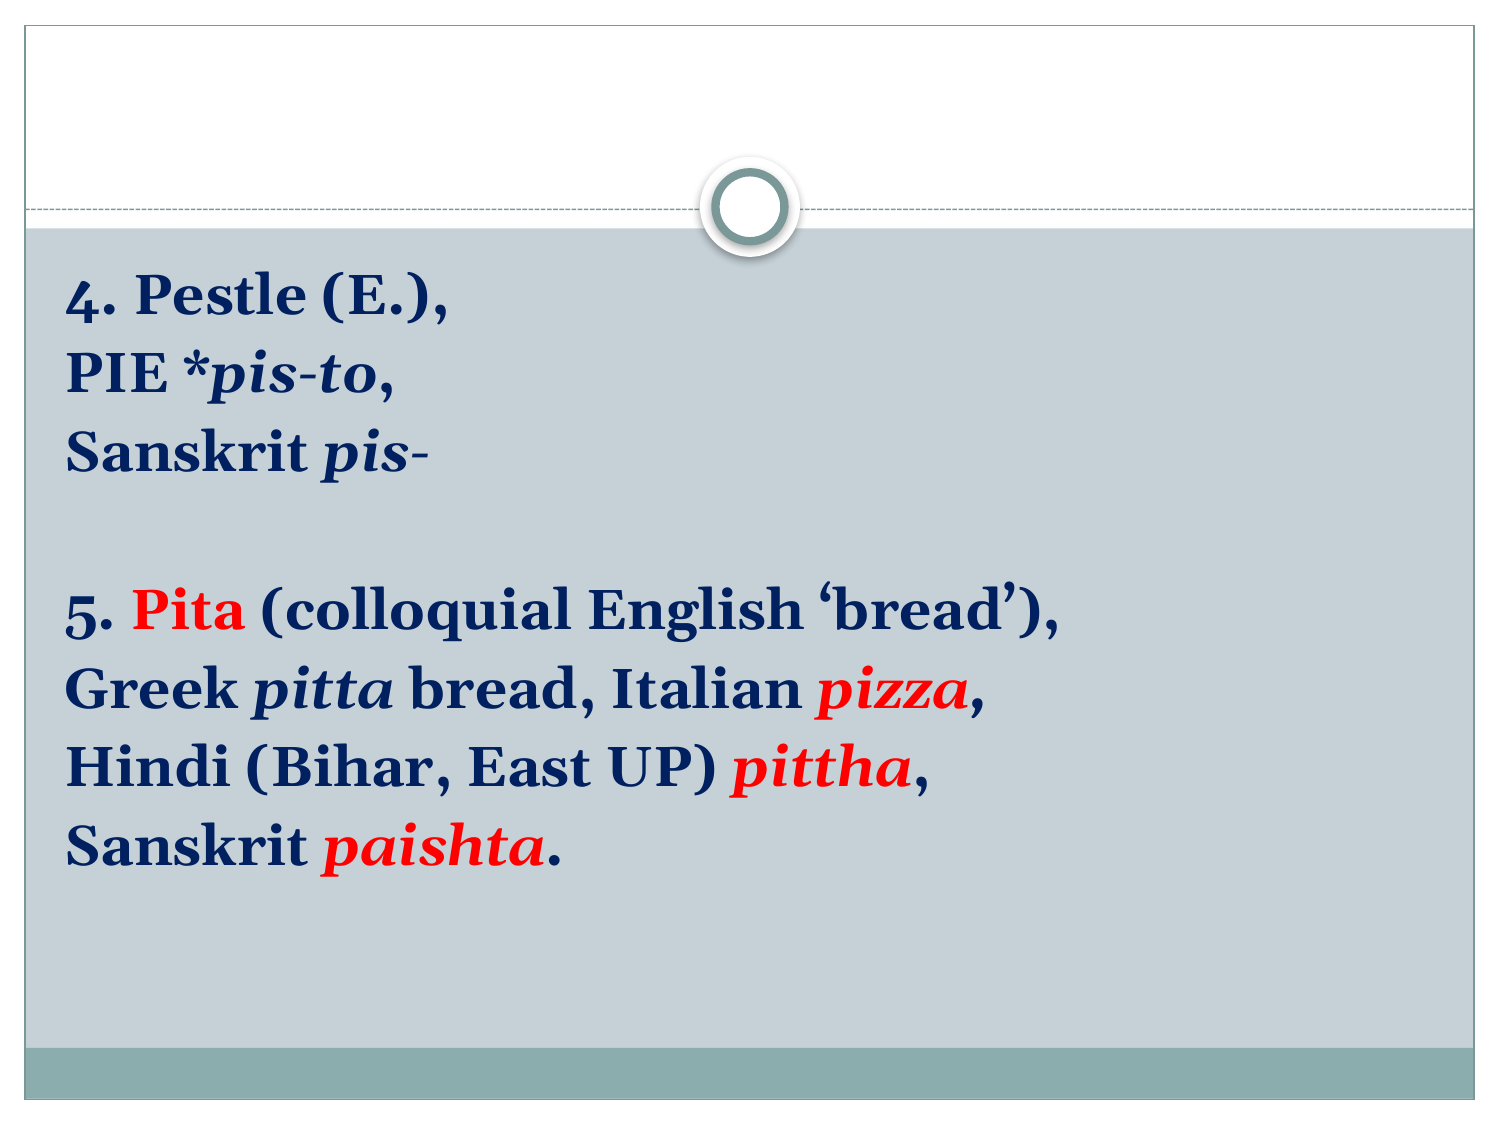

#
4. Pestle (E.),
PIE *pis-to,
Sanskrit pis-

5. Pita (colloquial English ‘bread’),
Greek pitta bread, Italian pizza,
Hindi (Bihar, East UP) pittha,
Sanskrit paishta.